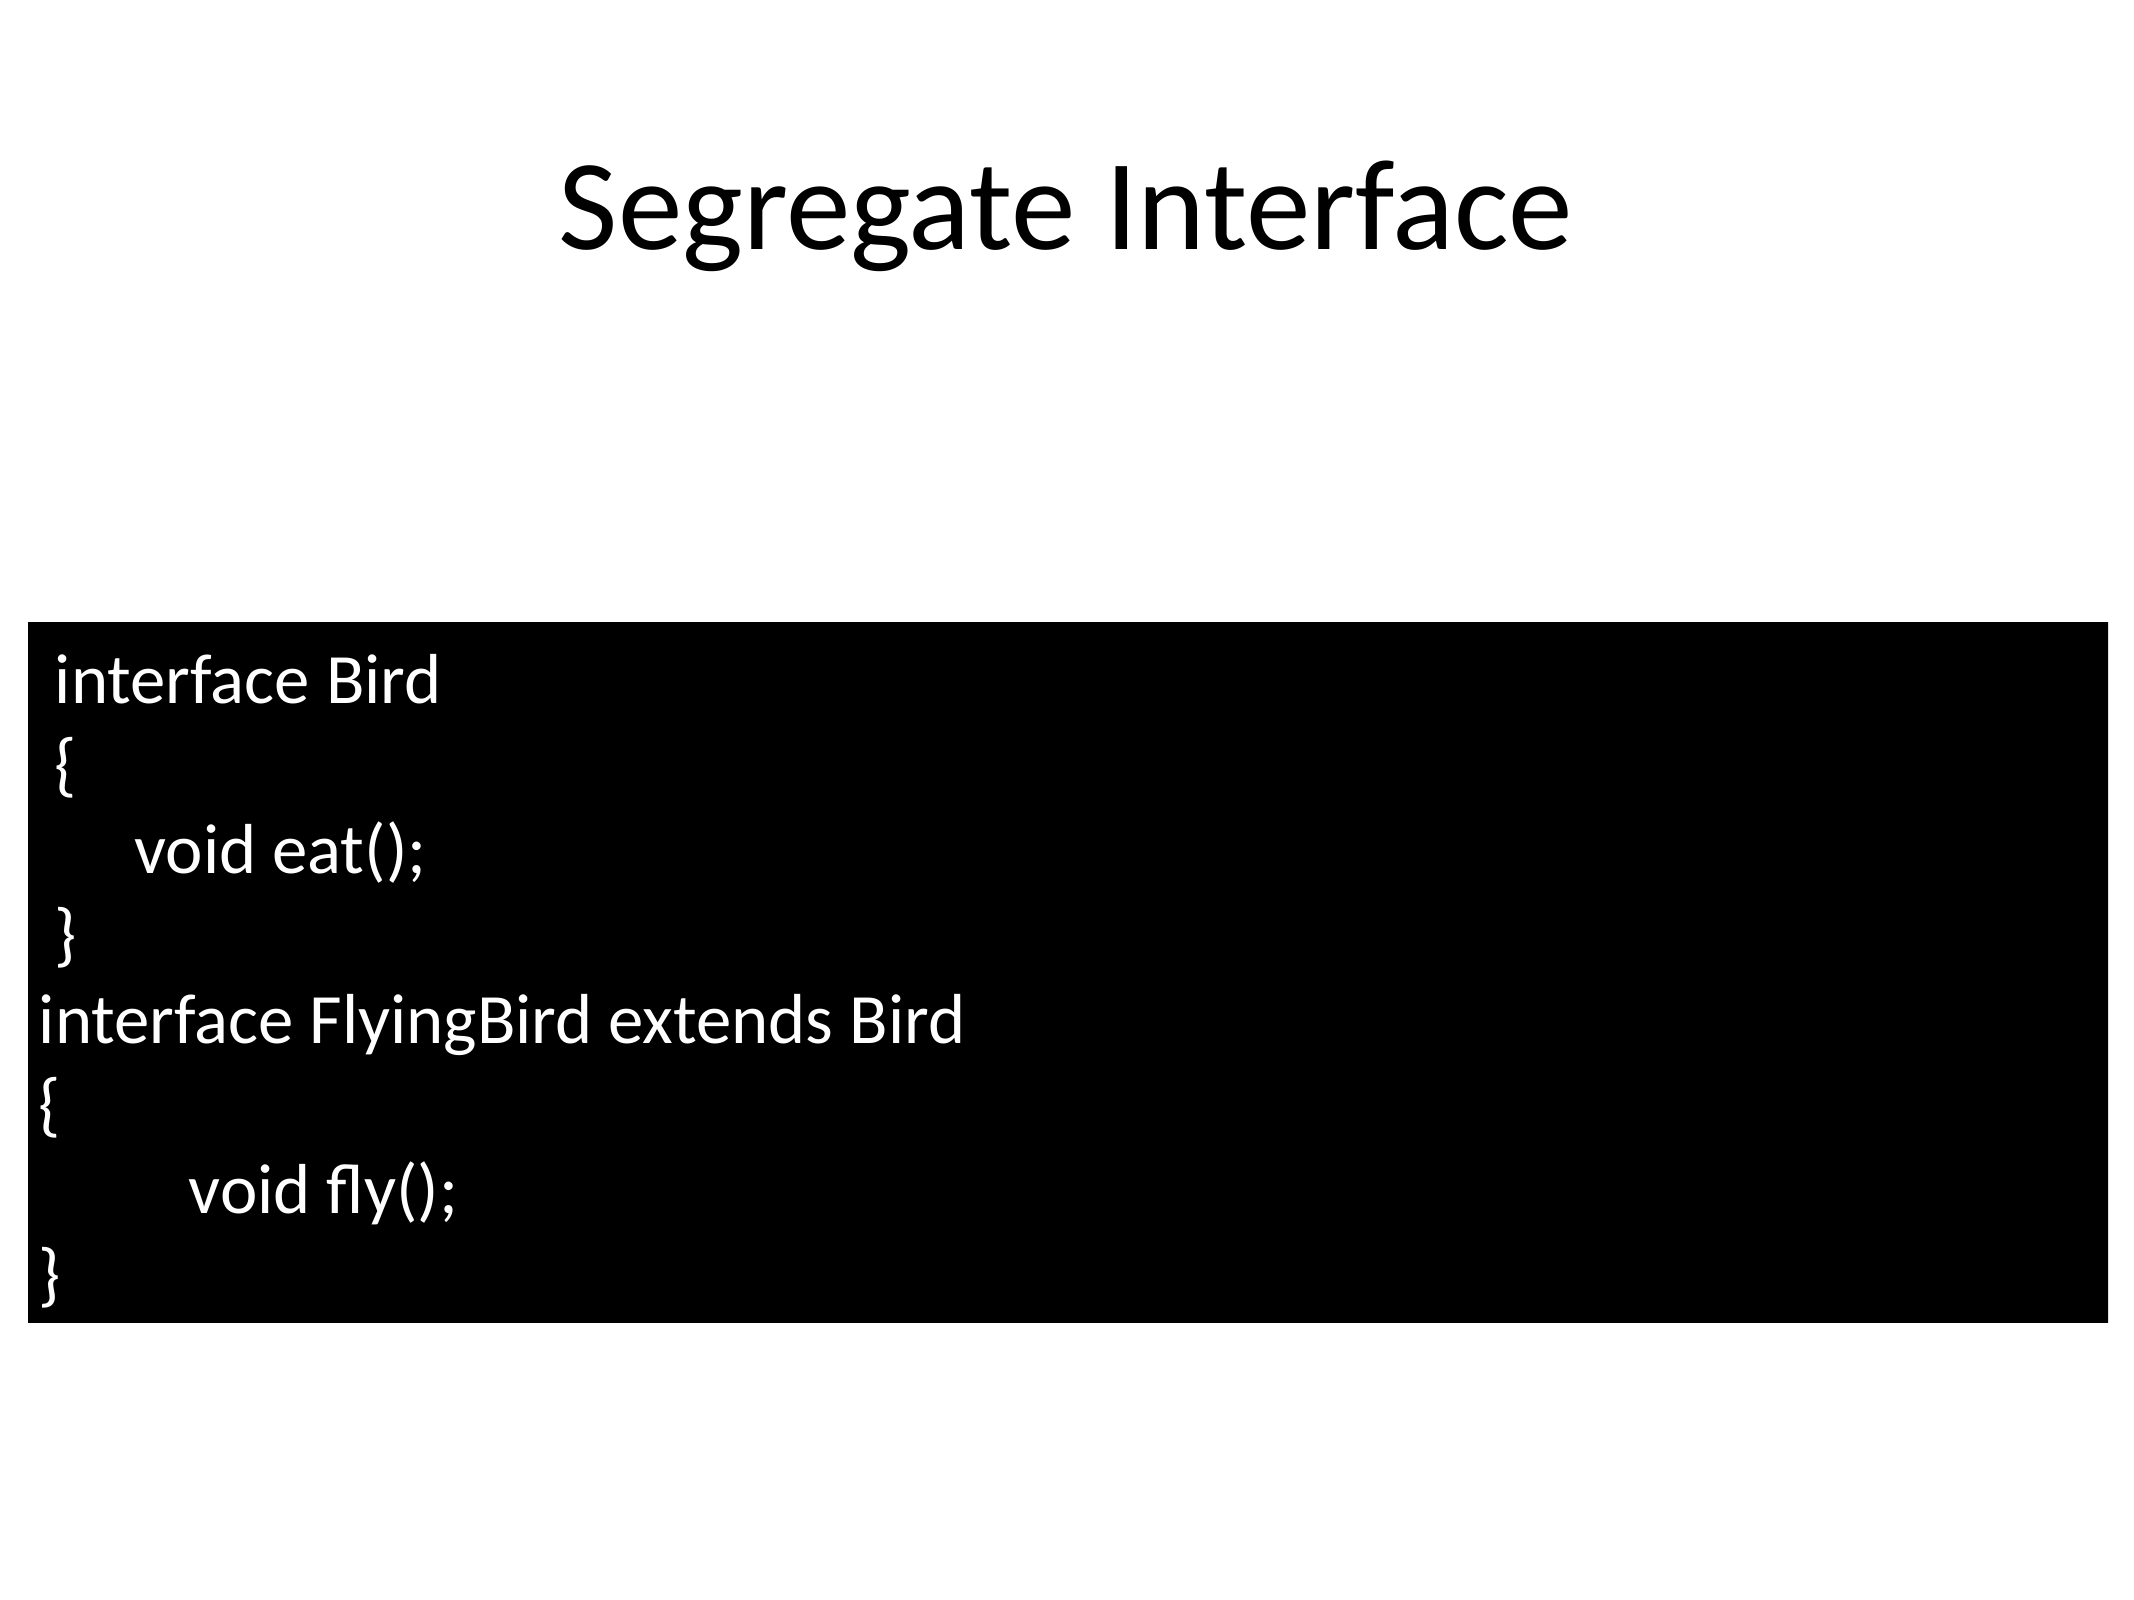

Segregate Interface
 interface Bird
 {
      void eat();
 }
interface FlyingBird extends Bird
{
	void fly();
}